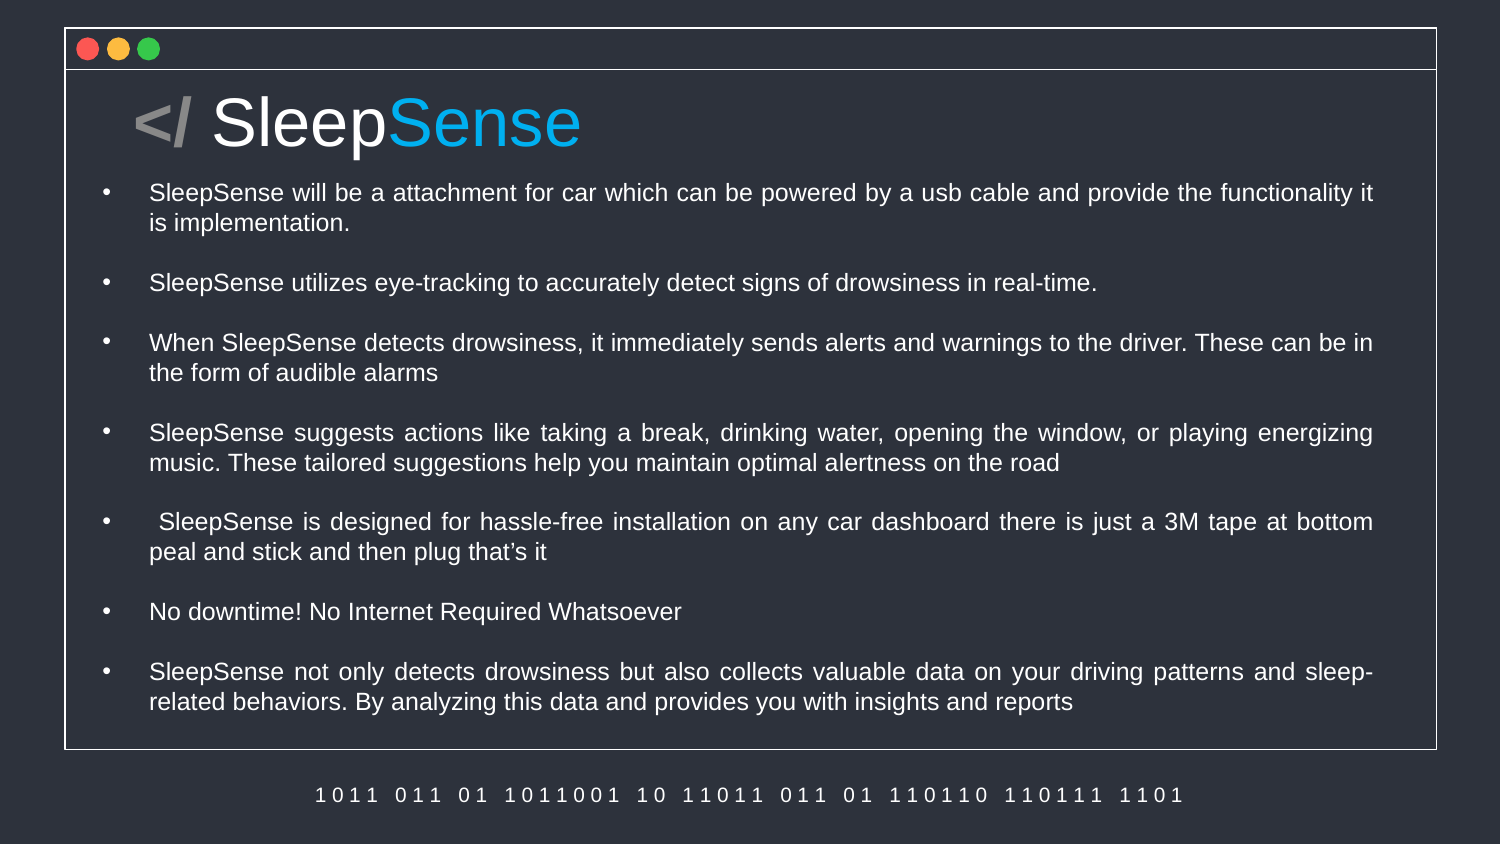

# </ SleepSense
SleepSense will be a attachment for car which can be powered by a usb cable and provide the functionality it is implementation.

SleepSense utilizes eye-tracking to accurately detect signs of drowsiness in real-time.

When SleepSense detects drowsiness, it immediately sends alerts and warnings to the driver. These can be in the form of audible alarms

SleepSense suggests actions like taking a break, drinking water, opening the window, or playing energizing music. These tailored suggestions help you maintain optimal alertness on the road

 SleepSense is designed for hassle-free installation on any car dashboard there is just a 3M tape at bottom peal and stick and then plug that’s it

No downtime! No Internet Required Whatsoever

SleepSense not only detects drowsiness but also collects valuable data on your driving patterns and sleep-related behaviors. By analyzing this data and provides you with insights and reports